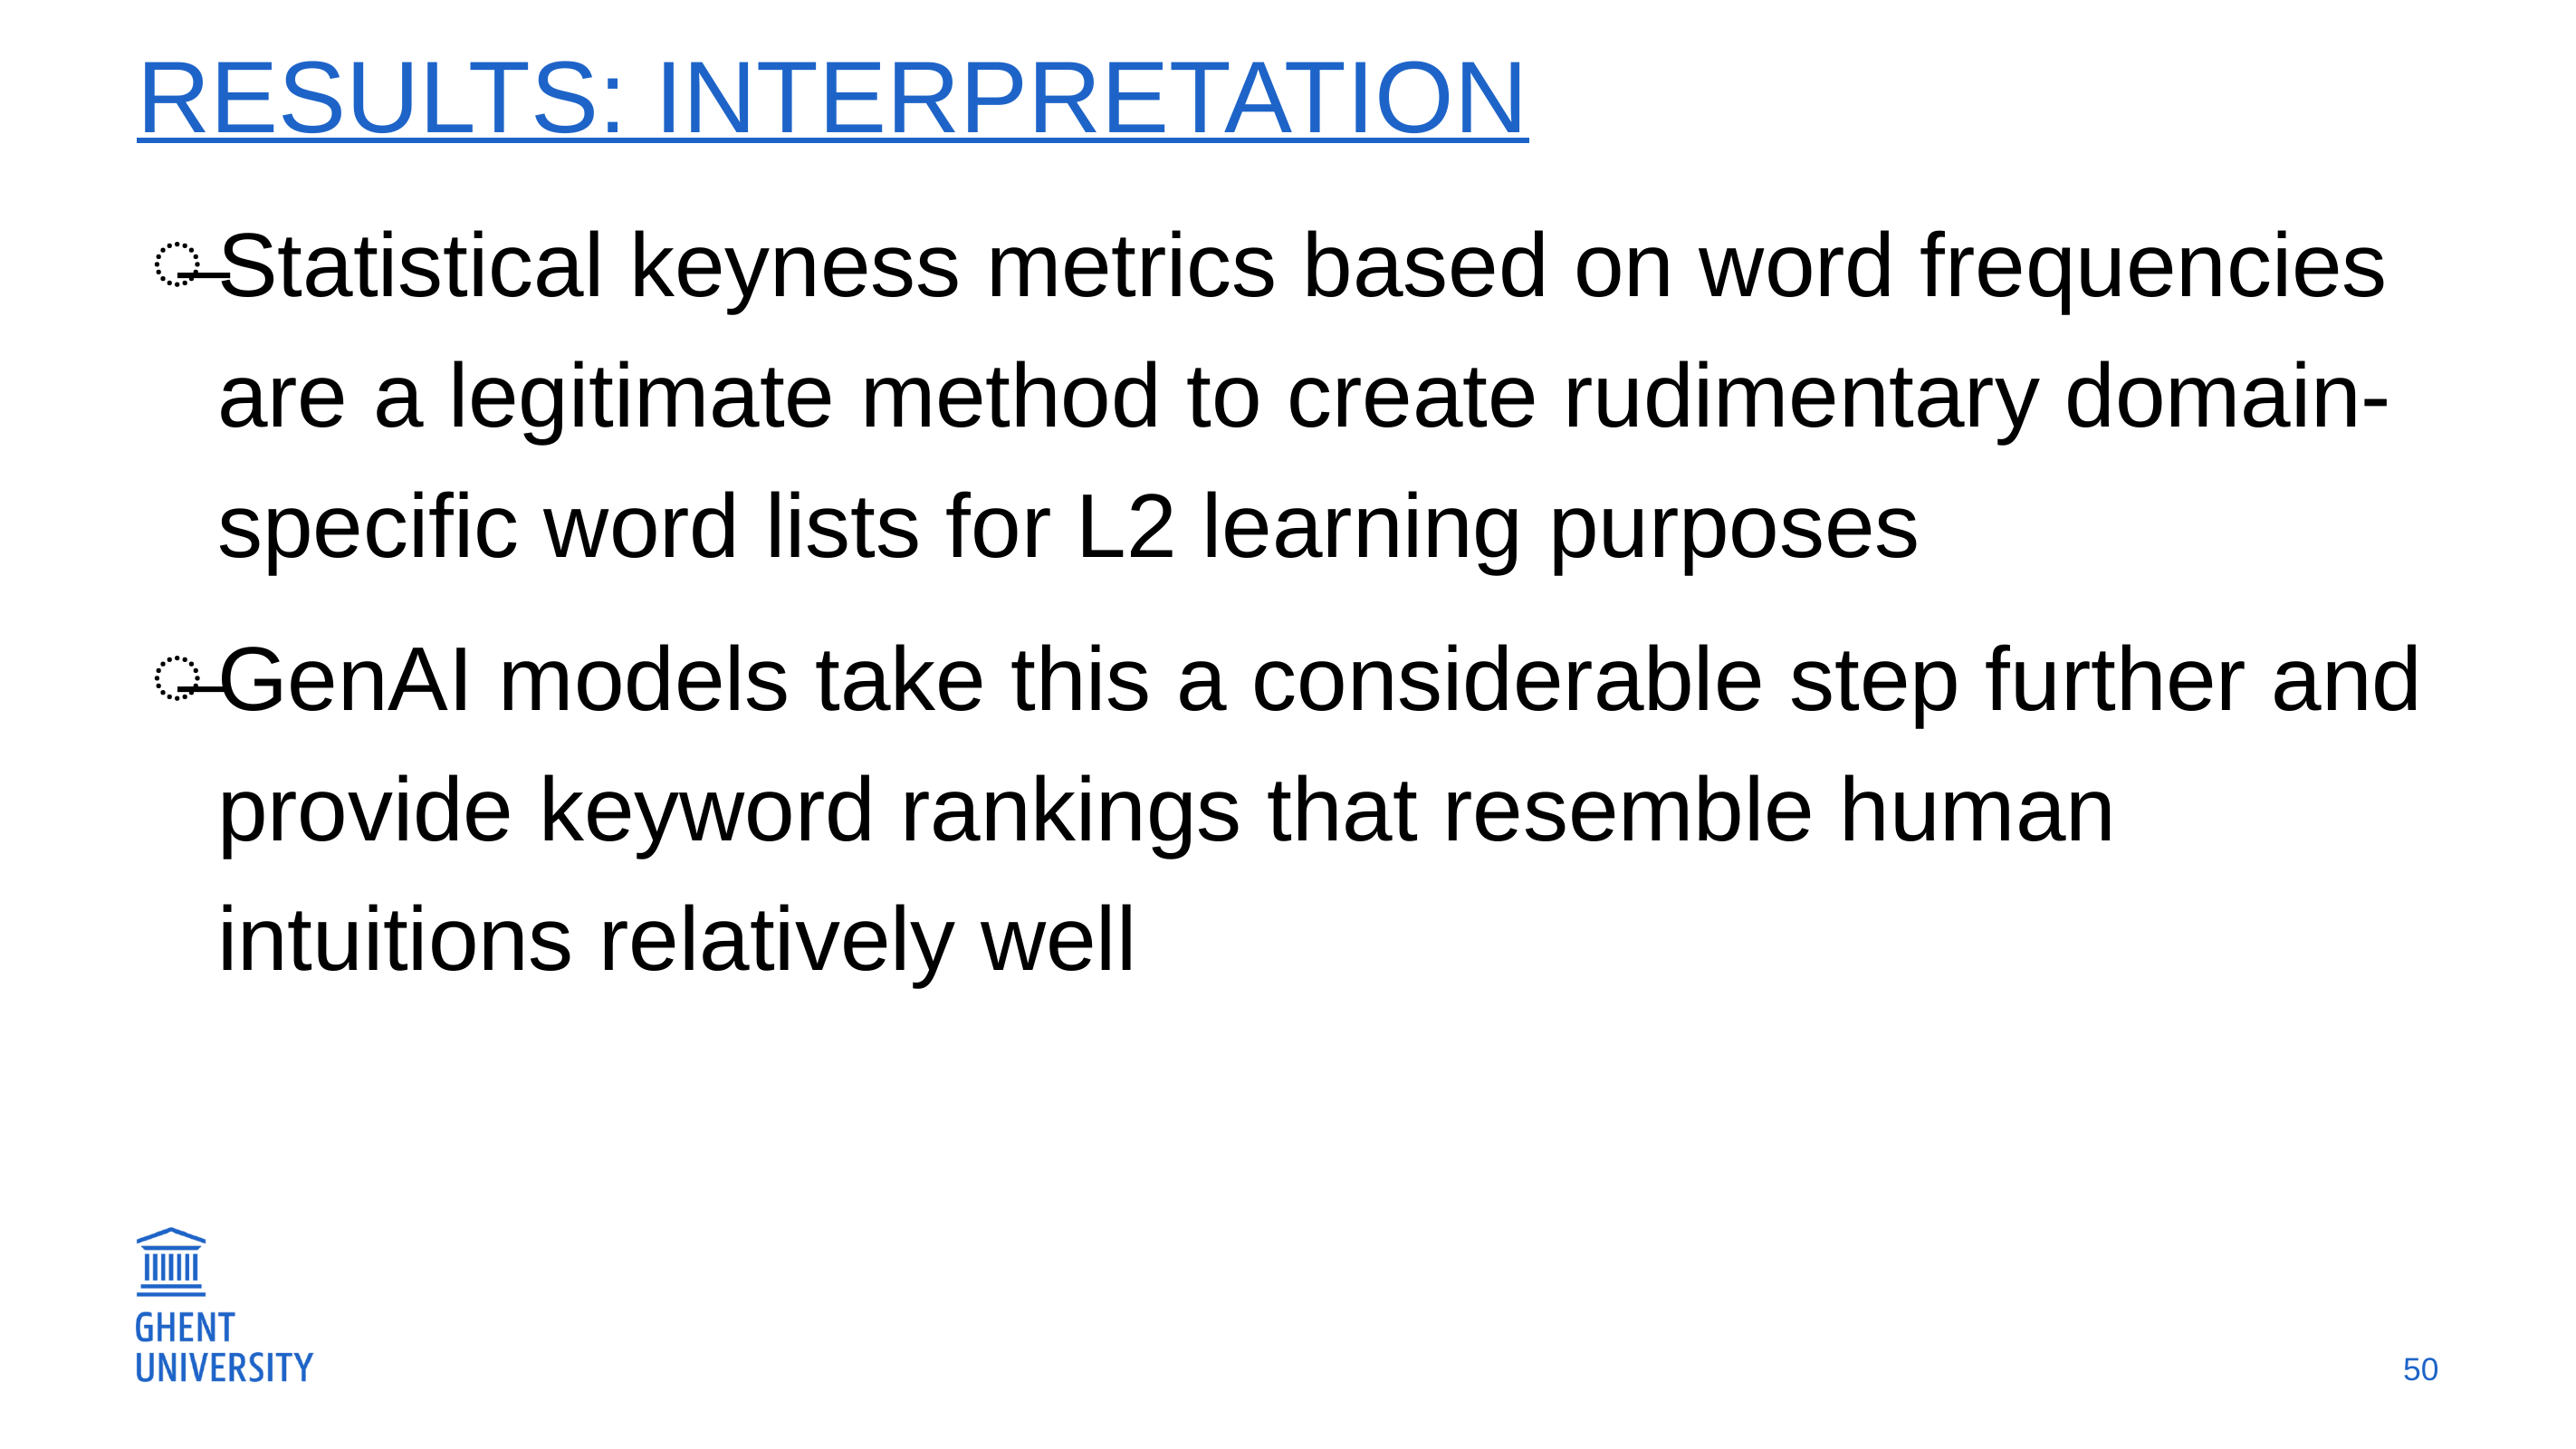

# Results: Interpretation
Statistical keyness metrics based on word frequencies are a legitimate method to create rudimentary domain-specific word lists for L2 learning purposes
GenAI models take this a considerable step further and provide keyword rankings that resemble human intuitions relatively well
50